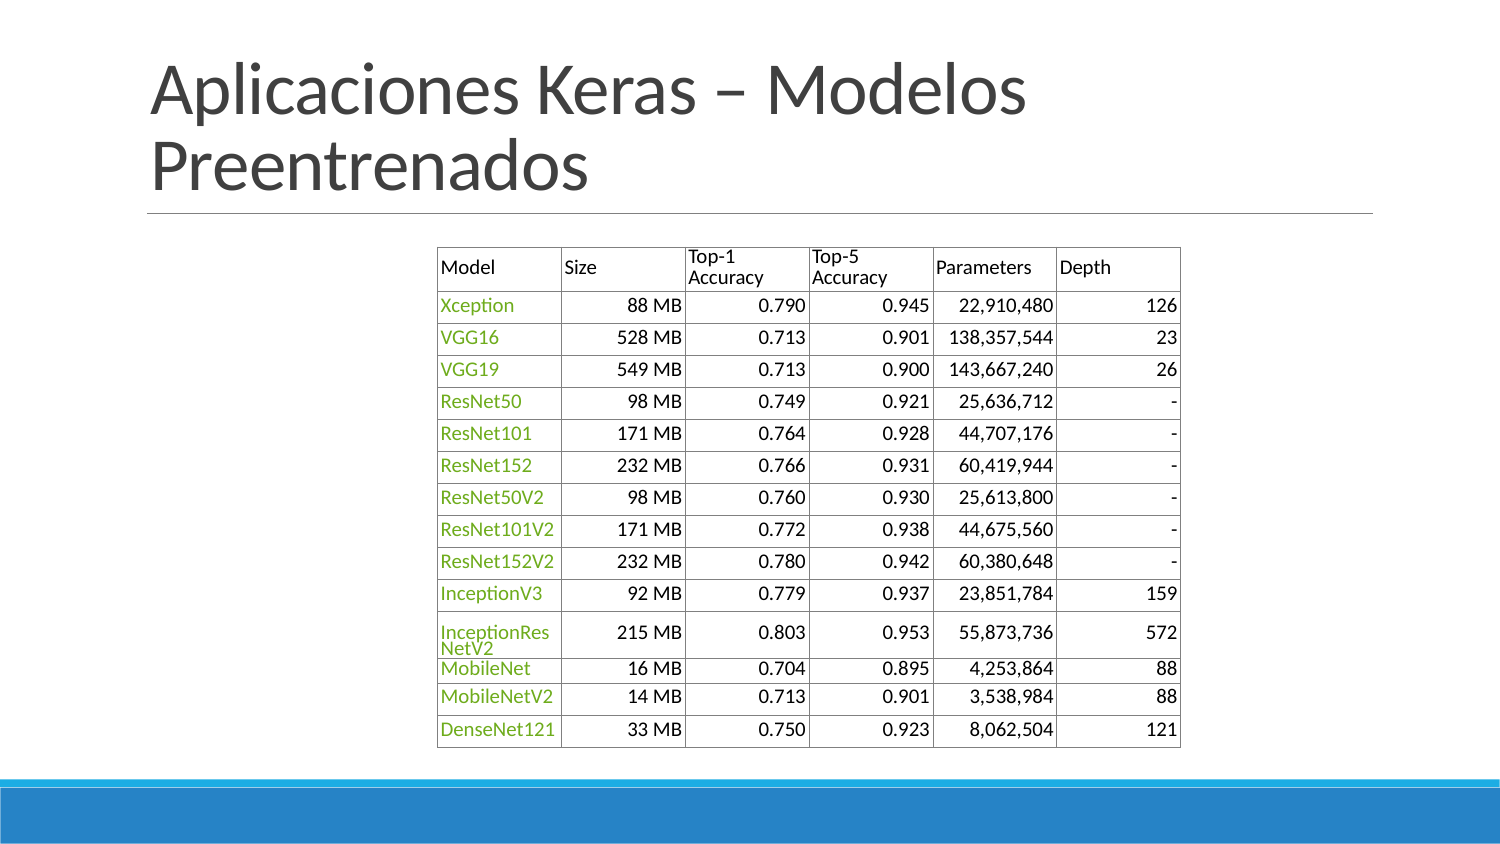

# Aplicaciones Keras – Modelos Preentrenados
| Model | Size | Top-1 Accuracy | Top-5 Accuracy | Parameters | Depth |
| --- | --- | --- | --- | --- | --- |
| Xception | 88 MB | 0.790 | 0.945 | 22,910,480 | 126 |
| VGG16 | 528 MB | 0.713 | 0.901 | 138,357,544 | 23 |
| VGG19 | 549 MB | 0.713 | 0.900 | 143,667,240 | 26 |
| ResNet50 | 98 MB | 0.749 | 0.921 | 25,636,712 | - |
| ResNet101 | 171 MB | 0.764 | 0.928 | 44,707,176 | - |
| ResNet152 | 232 MB | 0.766 | 0.931 | 60,419,944 | - |
| ResNet50V2 | 98 MB | 0.760 | 0.930 | 25,613,800 | - |
| ResNet101V2 | 171 MB | 0.772 | 0.938 | 44,675,560 | - |
| ResNet152V2 | 232 MB | 0.780 | 0.942 | 60,380,648 | - |
| InceptionV3 | 92 MB | 0.779 | 0.937 | 23,851,784 | 159 |
| InceptionResNetV2 | 215 MB | 0.803 | 0.953 | 55,873,736 | 572 |
| MobileNet | 16 MB | 0.704 | 0.895 | 4,253,864 | 88 |
| MobileNetV2 | 14 MB | 0.713 | 0.901 | 3,538,984 | 88 |
| DenseNet121 | 33 MB | 0.750 | 0.923 | 8,062,504 | 121 |